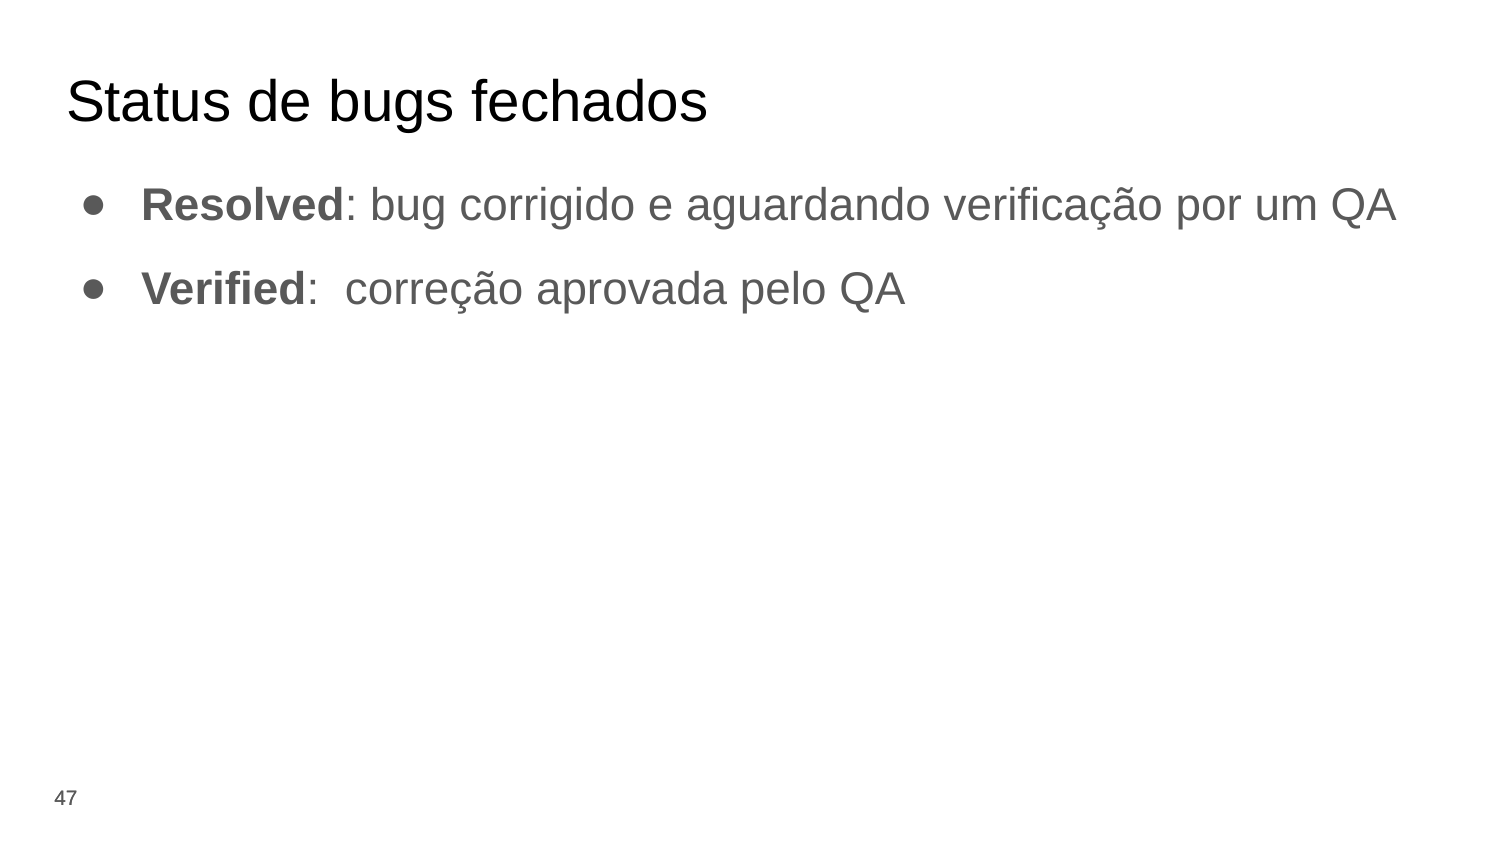

# Status de bugs fechados
Resolved: bug corrigido e aguardando verificação por um QA
Verified:  correção aprovada pelo QA

47
47